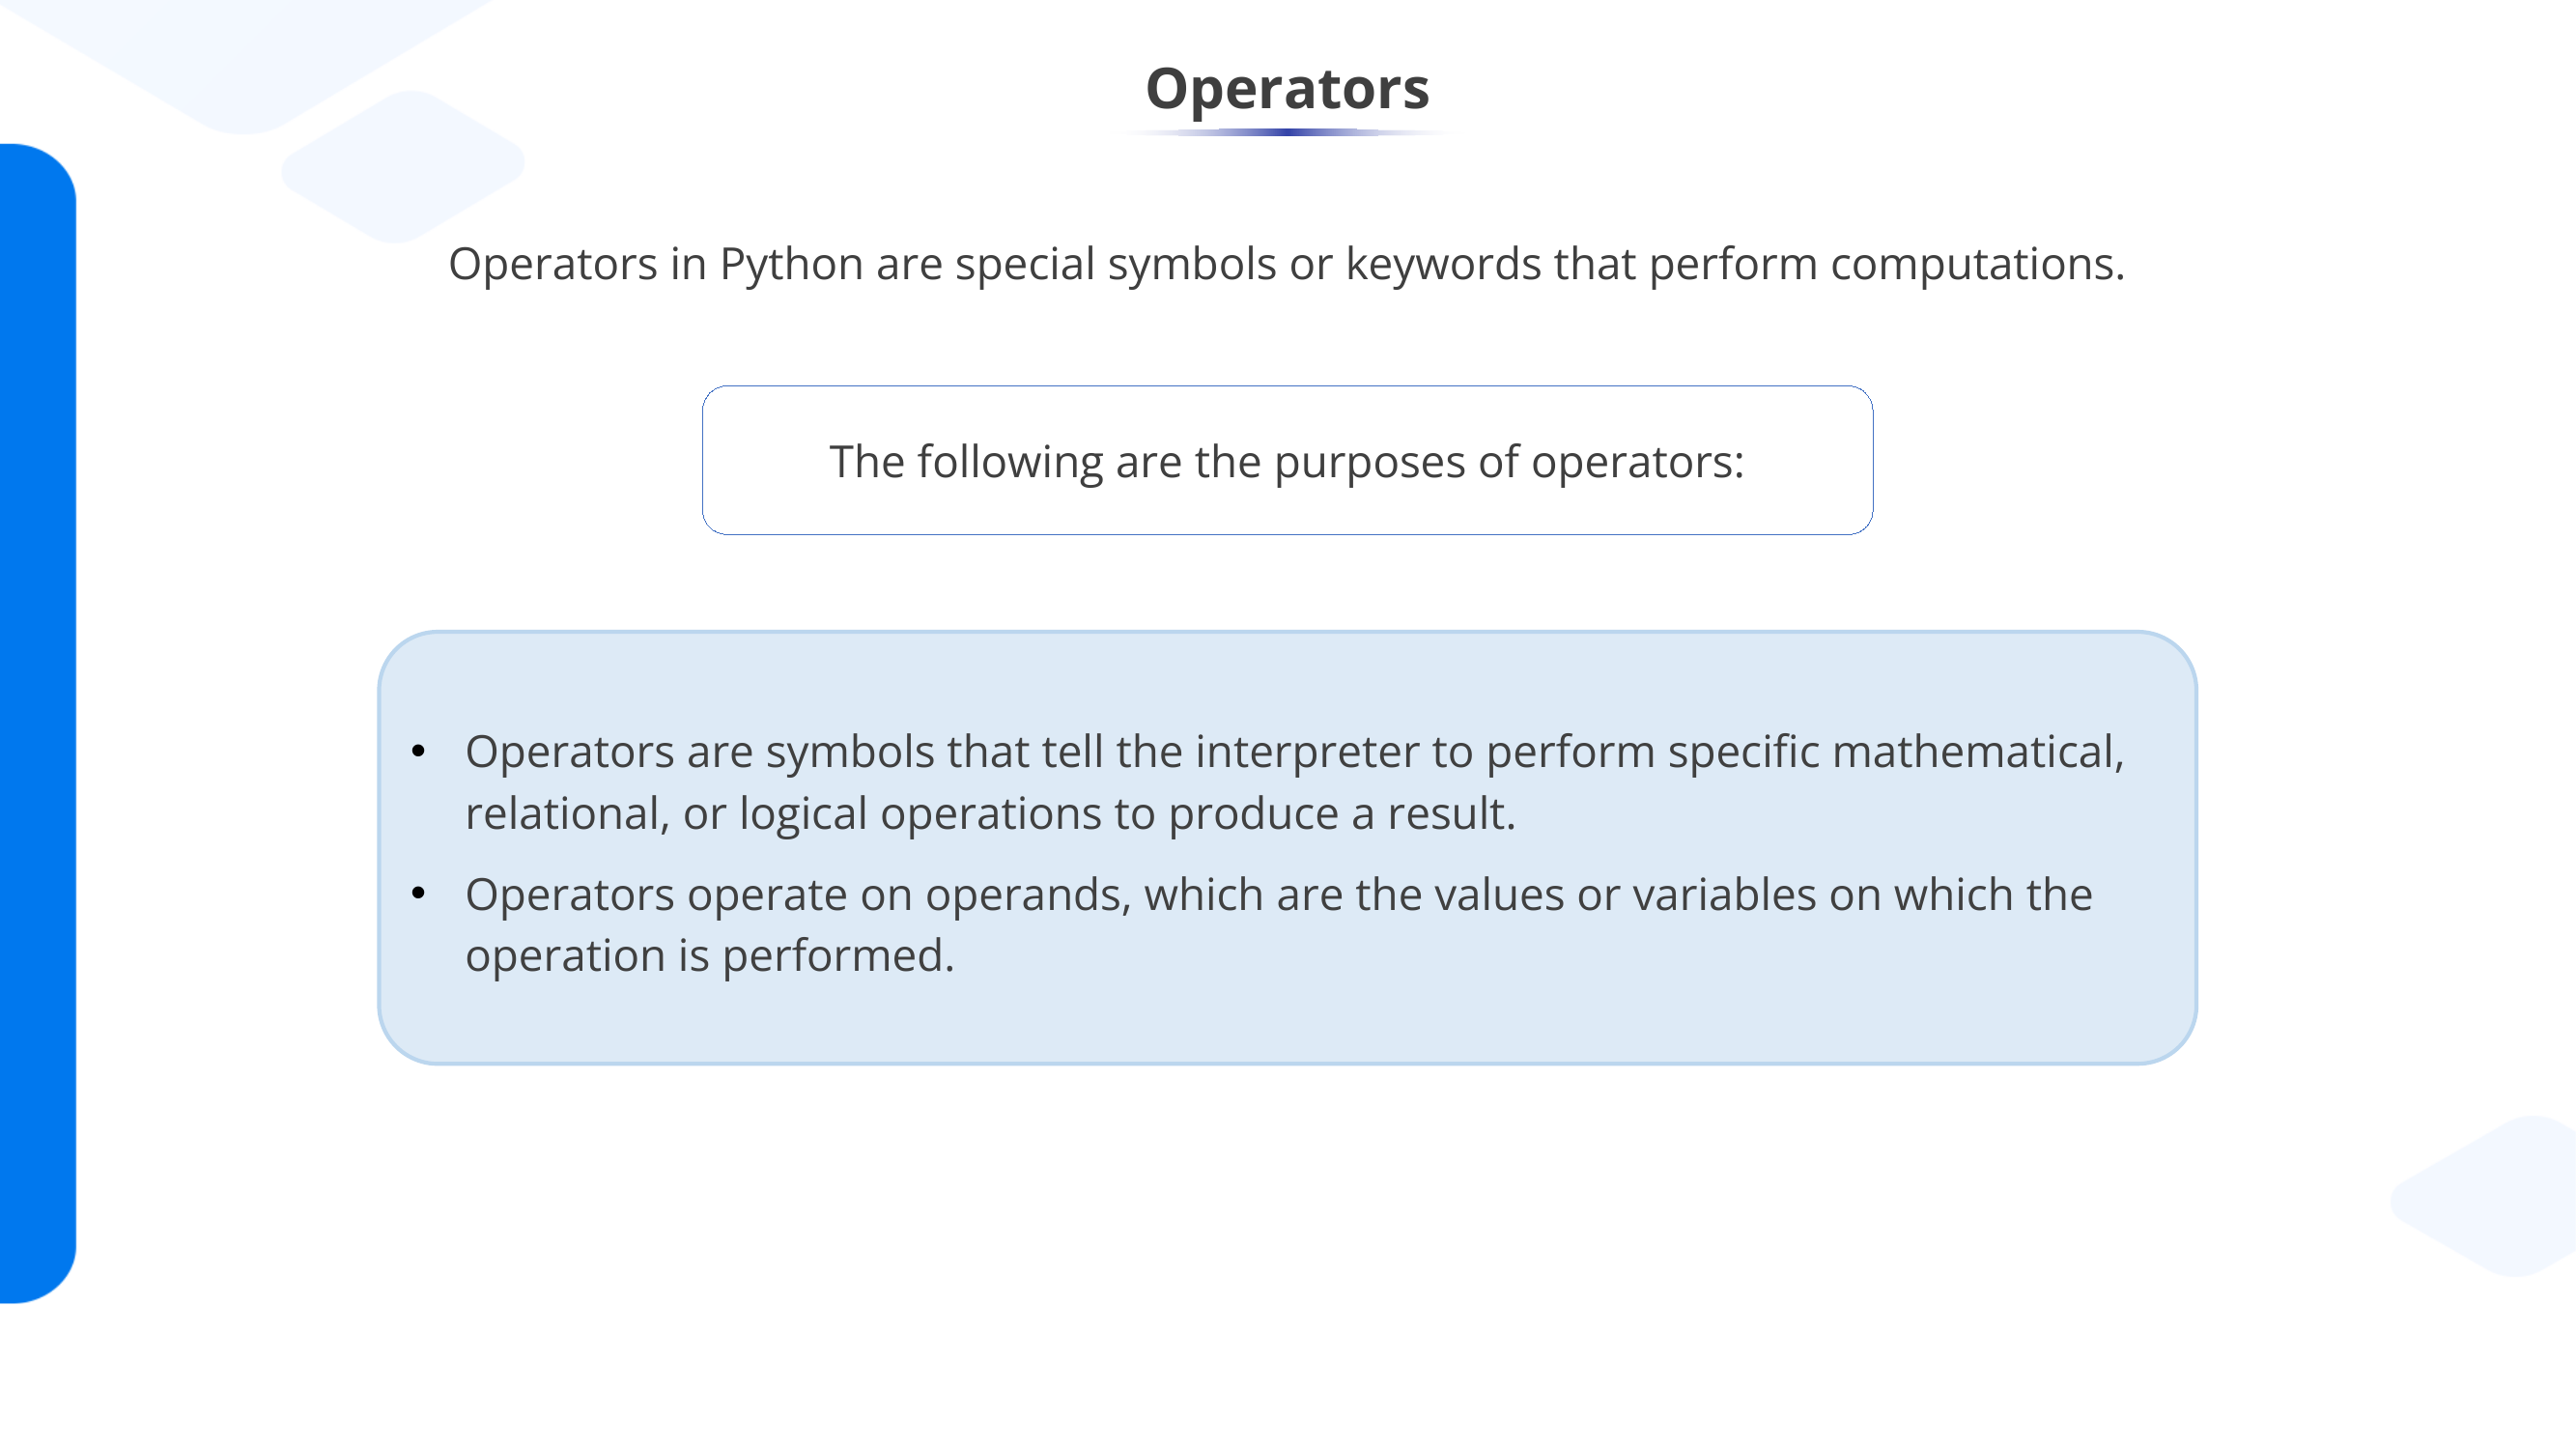

Operators

Operators in Python are special symbols or keywords that perform computations.
The following are the purposes of operators:
Operators are symbols that tell the interpreter to perform specific mathematical, relational, or logical operations to produce a result.
Operators operate on operands, which are the values or variables on which the operation is performed.